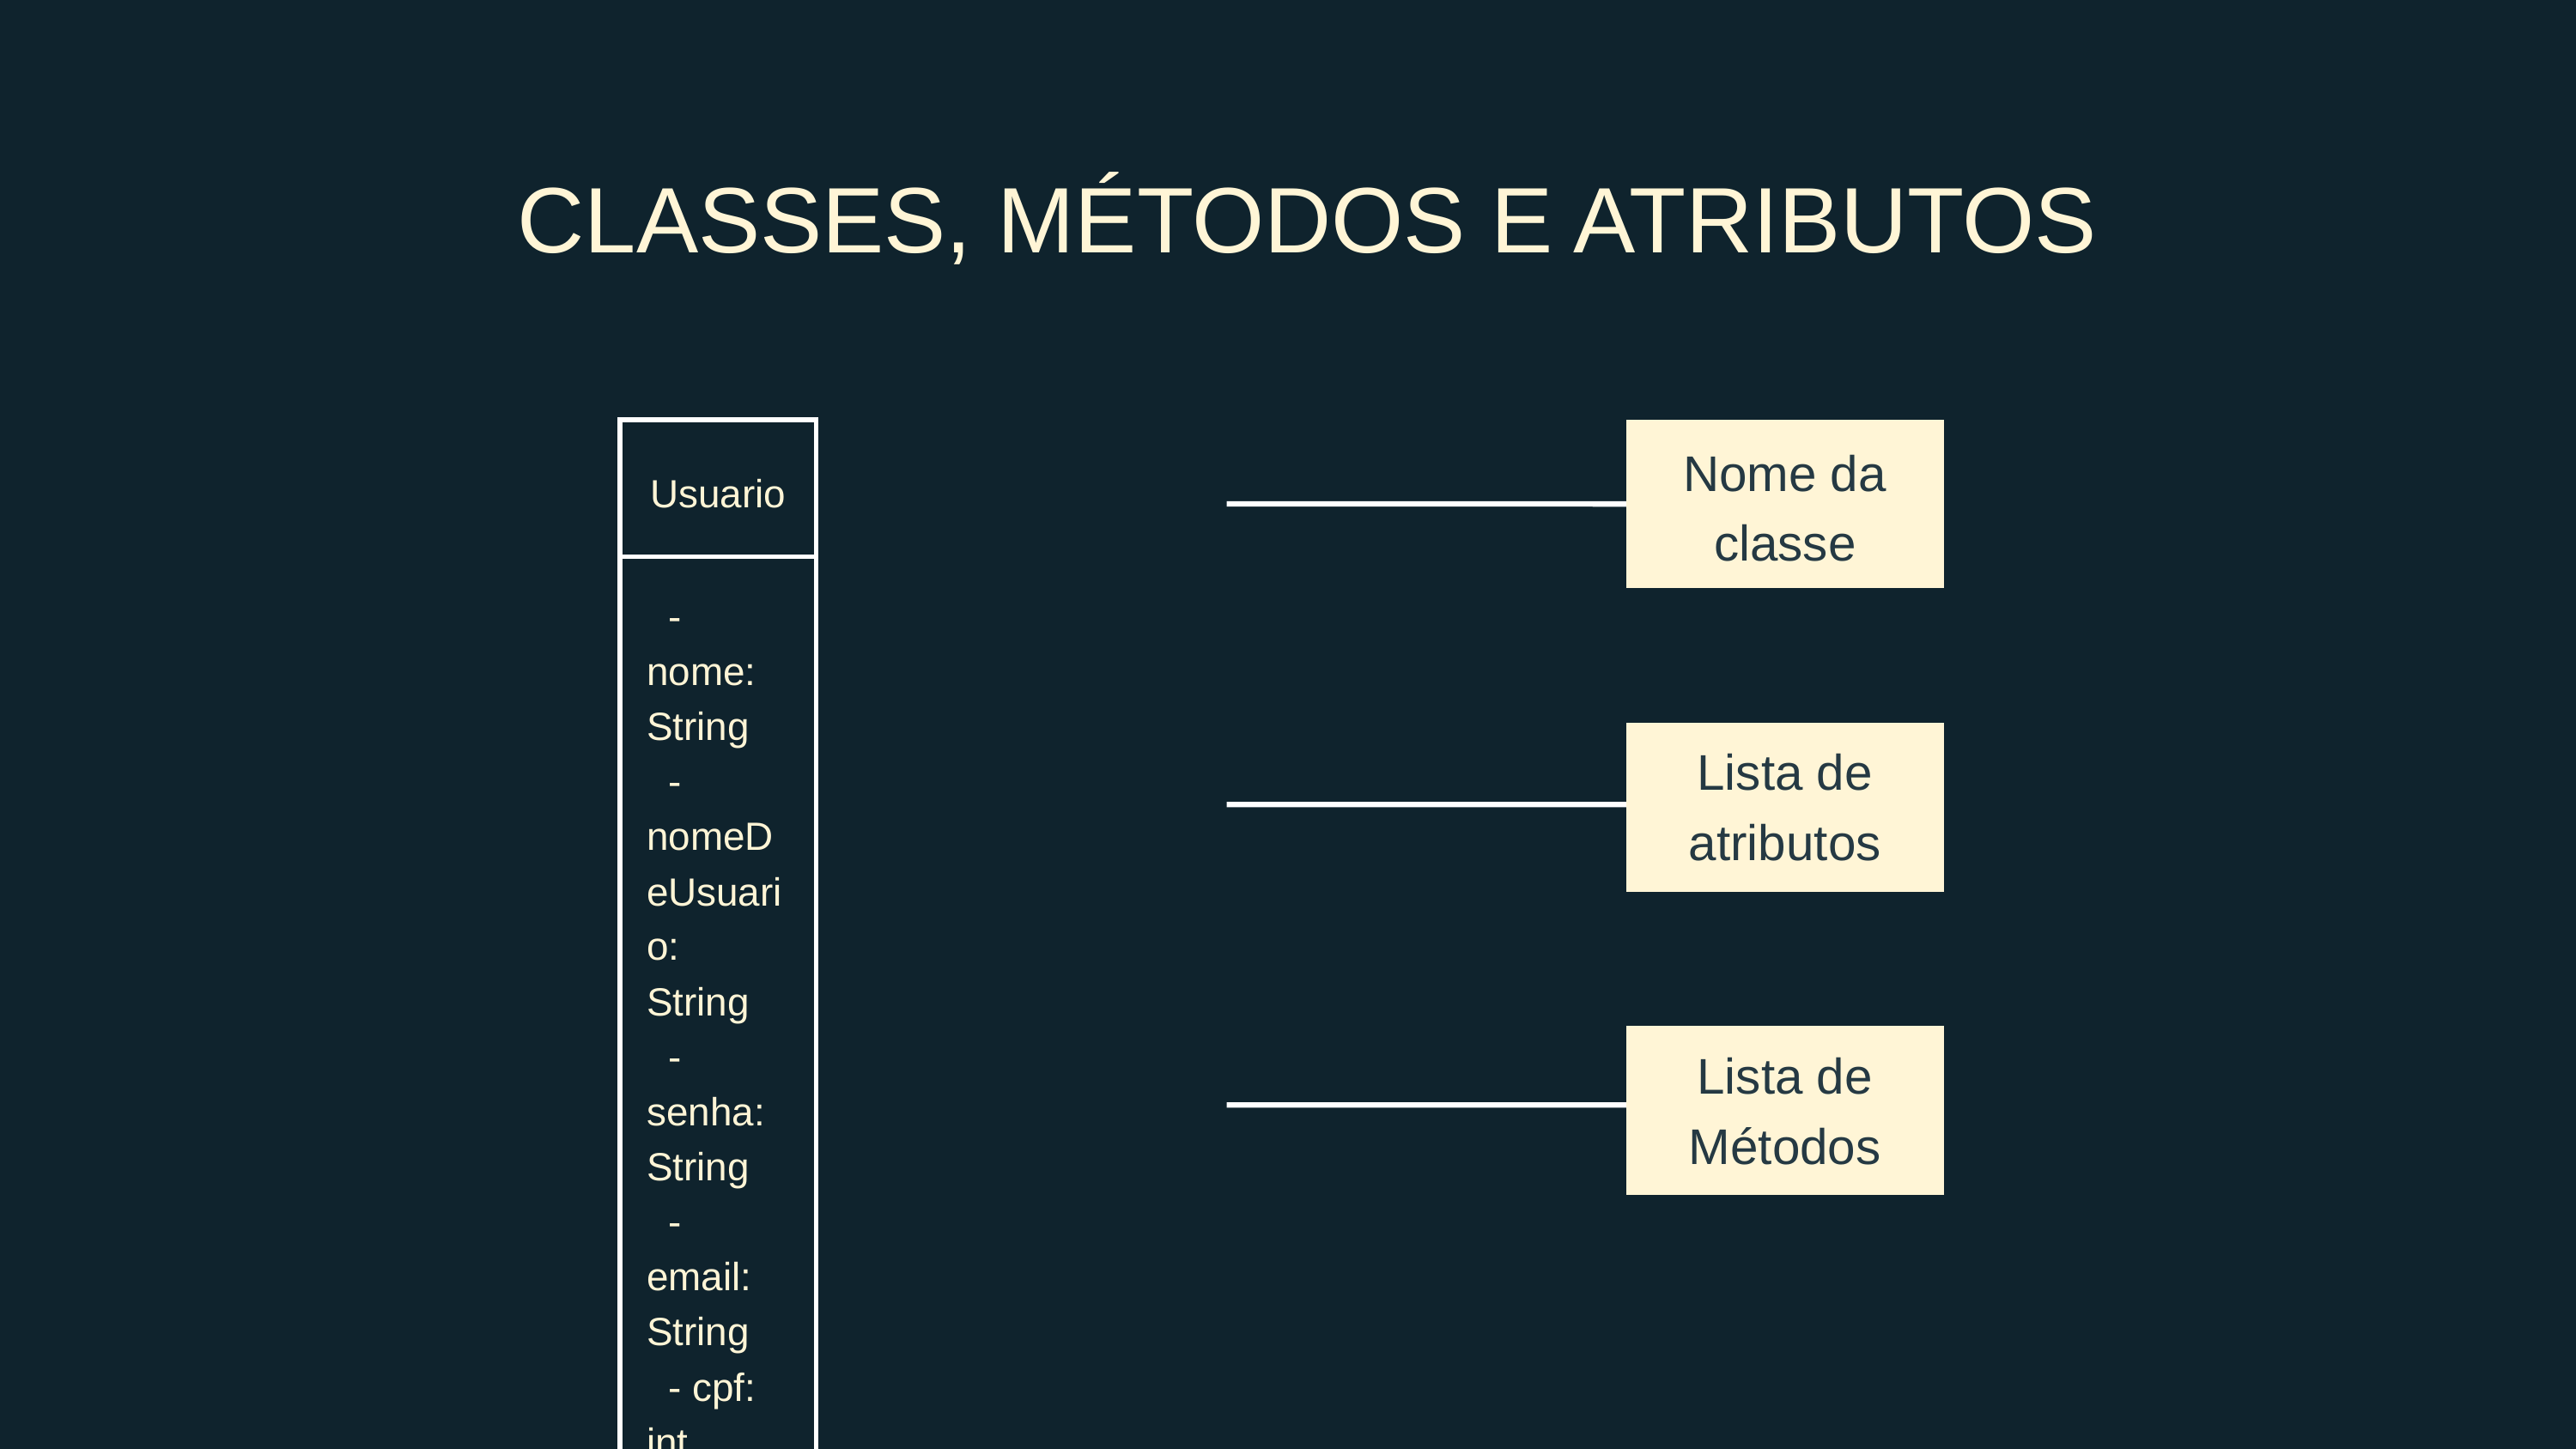

CLASSES, MÉTODOS E ATRIBUTOS
| Usuario |
| --- |
| - nome: String - nomeDeUsuario: String - senha: String - email: String - cpf: int - telefone: int - foto: Image |
| + consultarLivros() + editarPerfil() + verifLogin() |

Nome da classe

Lista de atributos

Lista de Métodos